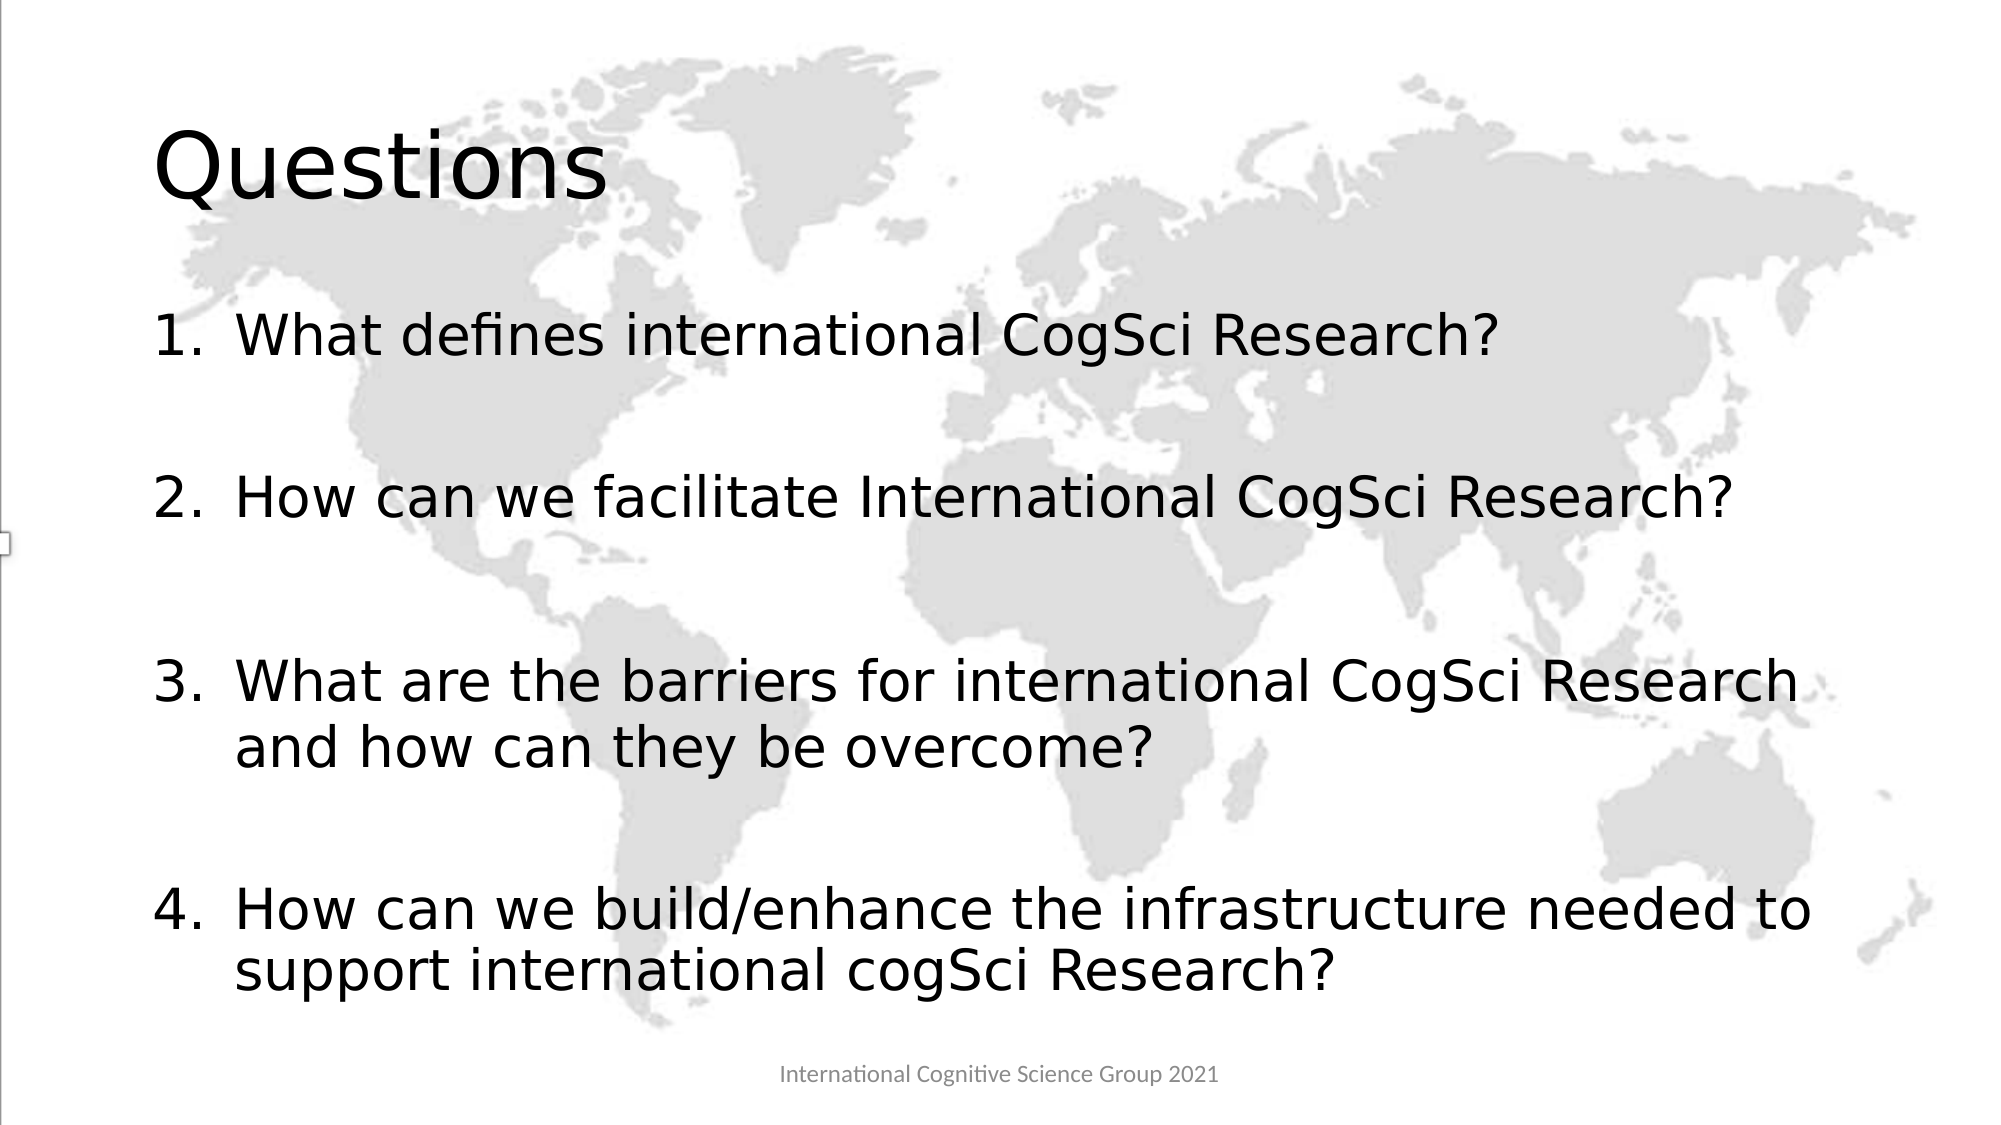

# Questions
What defines international CogSci Research?

How can we facilitate International CogSci Research?

What are the barriers for international CogSci Research and how can they be overcome?

How can we build/enhance the infrastructure needed to support international cogSci Research?
International Cognitive Science Group 2021